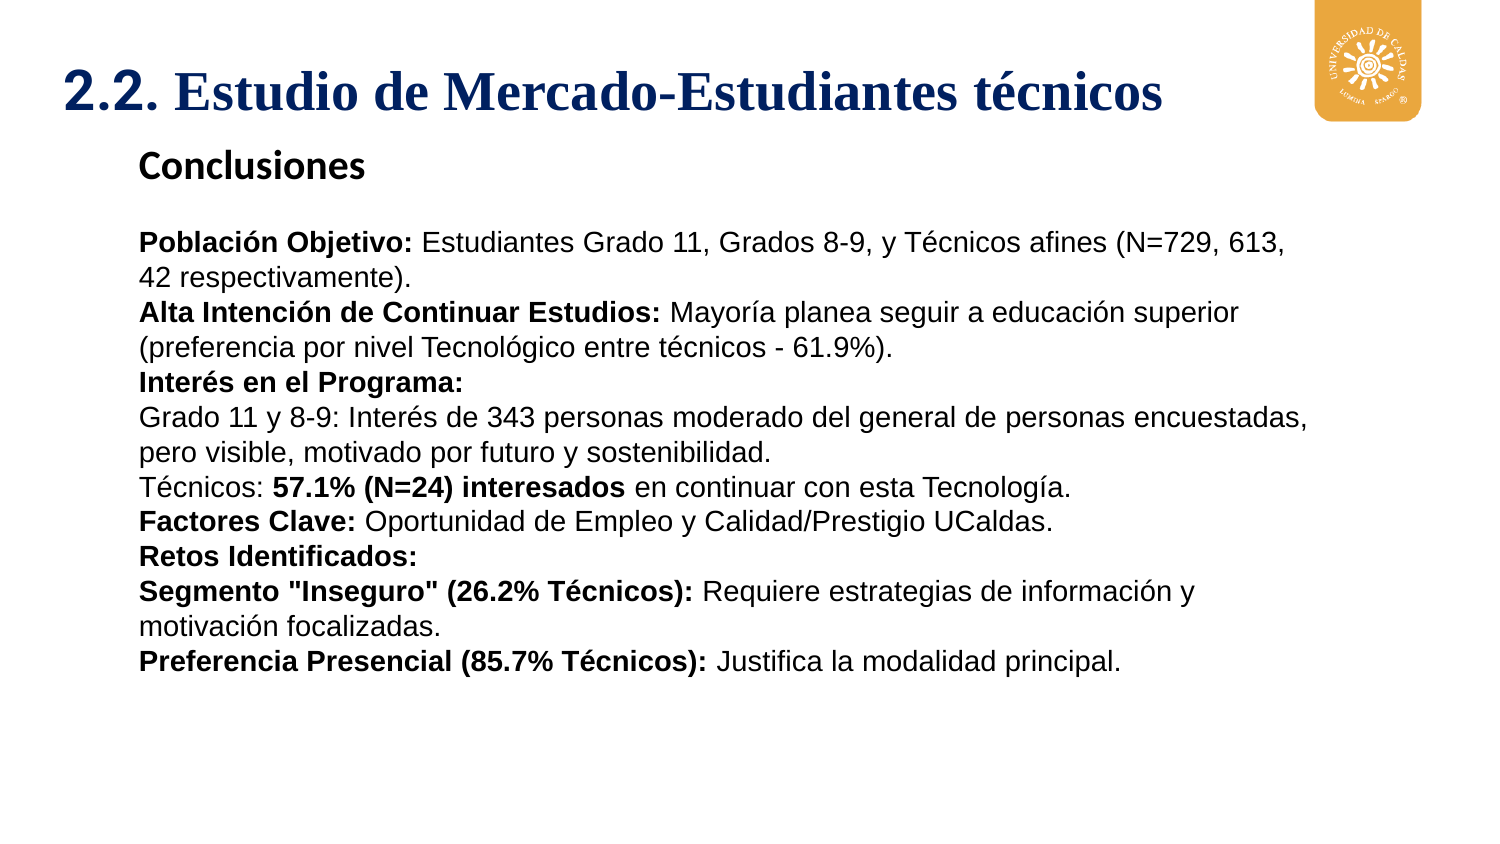

2.2. Estudio de Mercado-Estudiantes técnicos
Conclusiones

Población Objetivo: Estudiantes Grado 11, Grados 8-9, y Técnicos afines (N=729, 613, 42 respectivamente).
Alta Intención de Continuar Estudios: Mayoría planea seguir a educación superior (preferencia por nivel Tecnológico entre técnicos - 61.9%).
Interés en el Programa:
Grado 11 y 8-9: Interés de 343 personas moderado del general de personas encuestadas, pero visible, motivado por futuro y sostenibilidad.
Técnicos: 57.1% (N=24) interesados en continuar con esta Tecnología.
Factores Clave: Oportunidad de Empleo y Calidad/Prestigio UCaldas.
Retos Identificados:
Segmento "Inseguro" (26.2% Técnicos): Requiere estrategias de información y motivación focalizadas.
Preferencia Presencial (85.7% Técnicos): Justifica la modalidad principal.